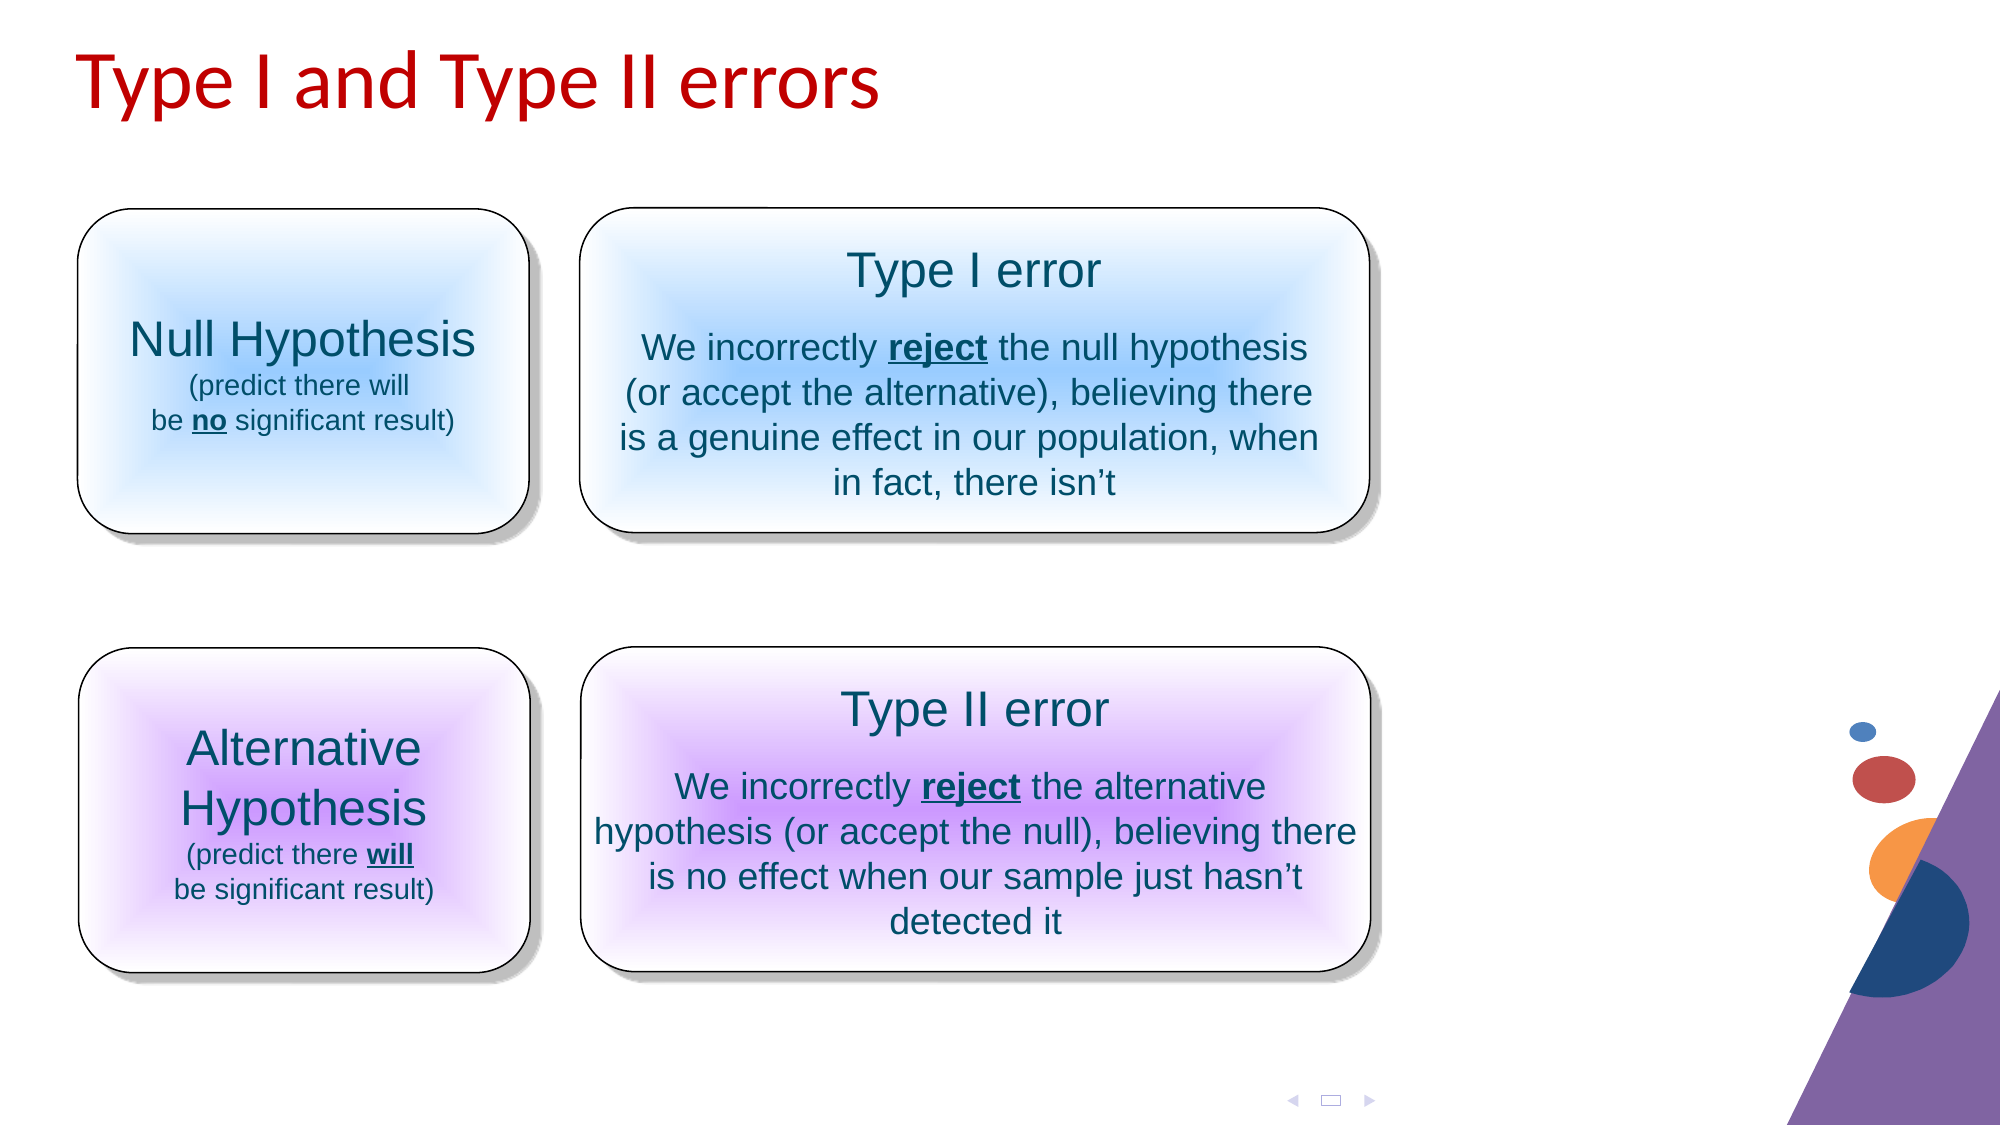

Type I and Type II errors
Type I error

We incorrectly reject the null hypothesis
(or accept the alternative), believing there
is a genuine effect in our population, when
in fact, there isn’t
Null Hypothesis
(predict there will
be no significant result)
Type II error

We incorrectly reject the alternative
hypothesis (or accept the null), believing there
 is no effect when our sample just hasn’t
detected it
Alternative
Hypothesis
(predict there will
be significant result)